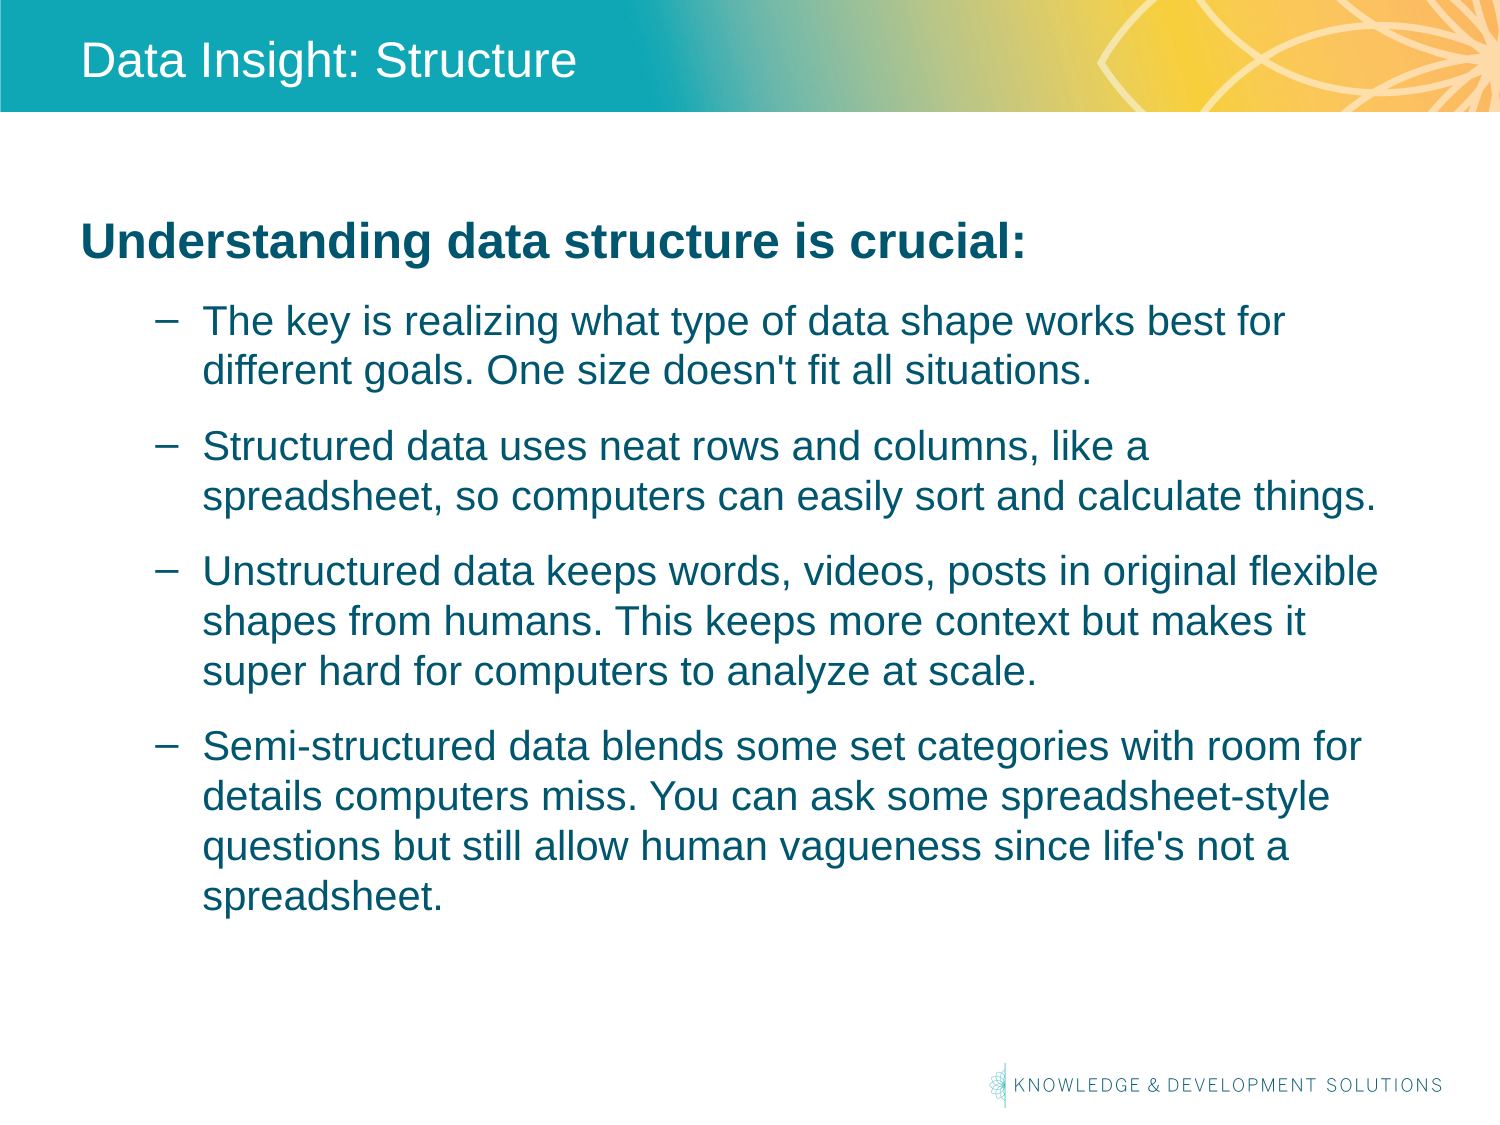

# Data Insight: Structure
Understanding data structure is crucial:
The key is realizing what type of data shape works best for different goals. One size doesn't fit all situations.
Structured data uses neat rows and columns, like a spreadsheet, so computers can easily sort and calculate things.
Unstructured data keeps words, videos, posts in original flexible shapes from humans. This keeps more context but makes it super hard for computers to analyze at scale.
Semi-structured data blends some set categories with room for details computers miss. You can ask some spreadsheet-style questions but still allow human vagueness since life's not a spreadsheet.